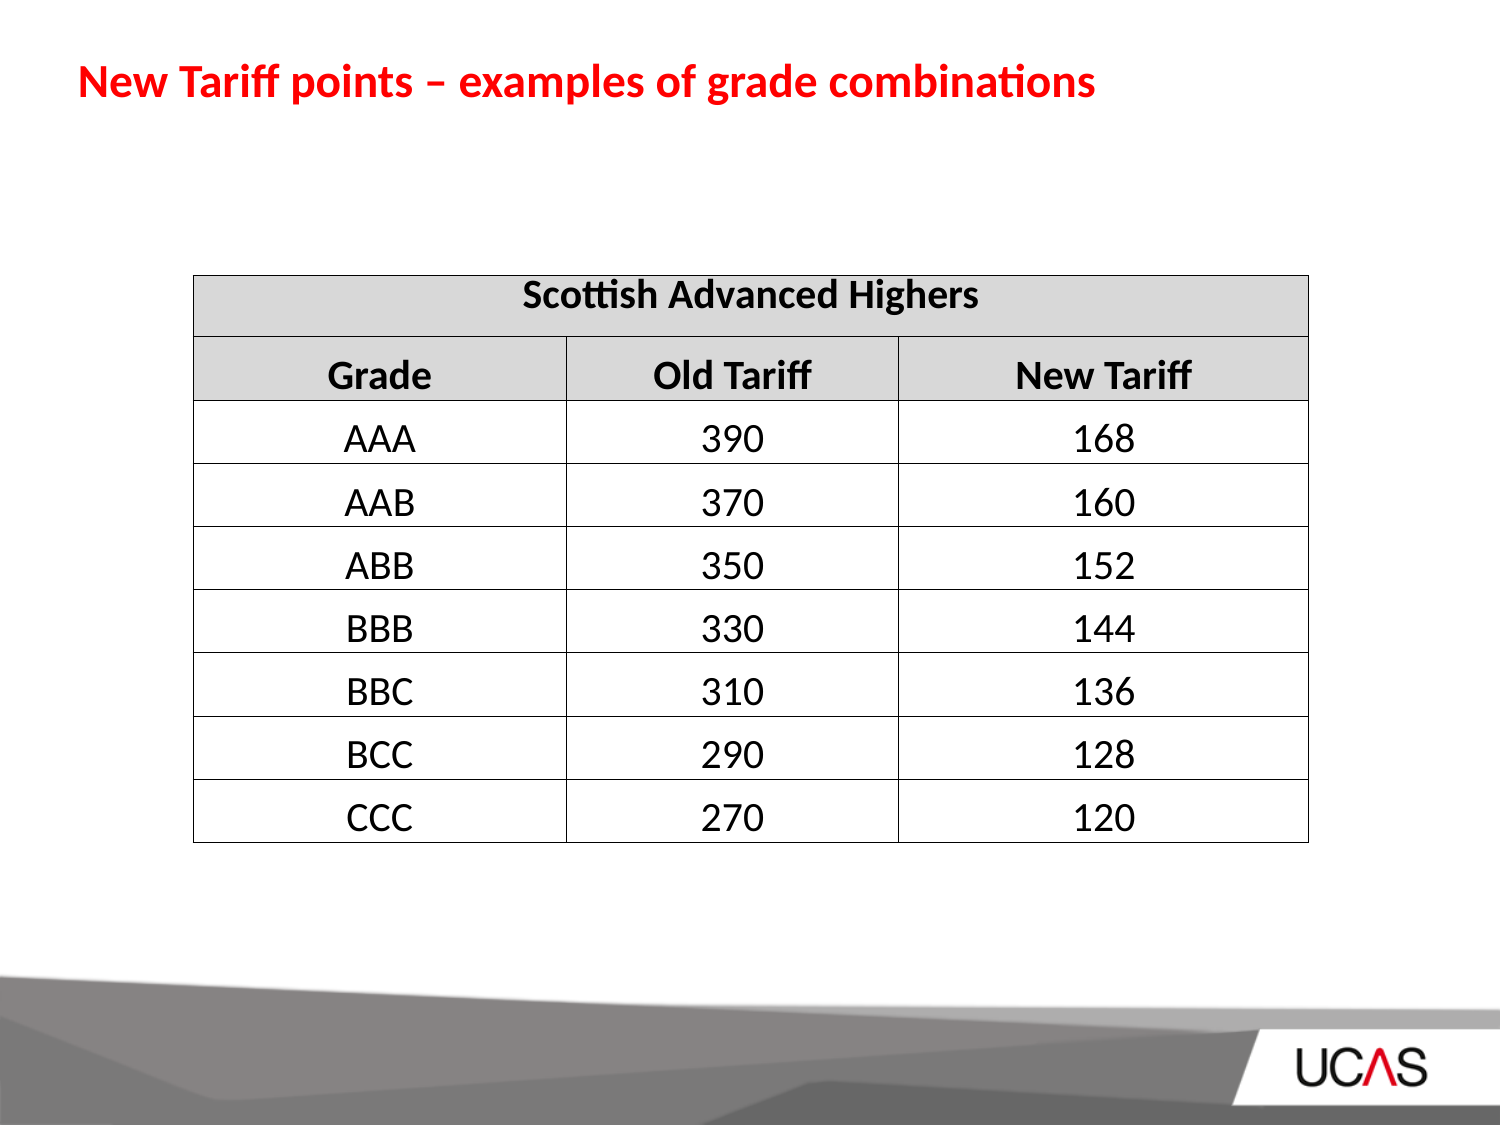

# New Tariff points – examples of grade combinations
| Scottish Advanced Highers |  |  |
| --- | --- | --- |
| Grade | Old Tariff | New Tariff |
| AAA | 390 | 168 |
| AAB | 370 | 160 |
| ABB | 350 | 152 |
| BBB | 330 | 144 |
| BBC | 310 | 136 |
| BCC | 290 | 128 |
| CCC | 270 | 120 |